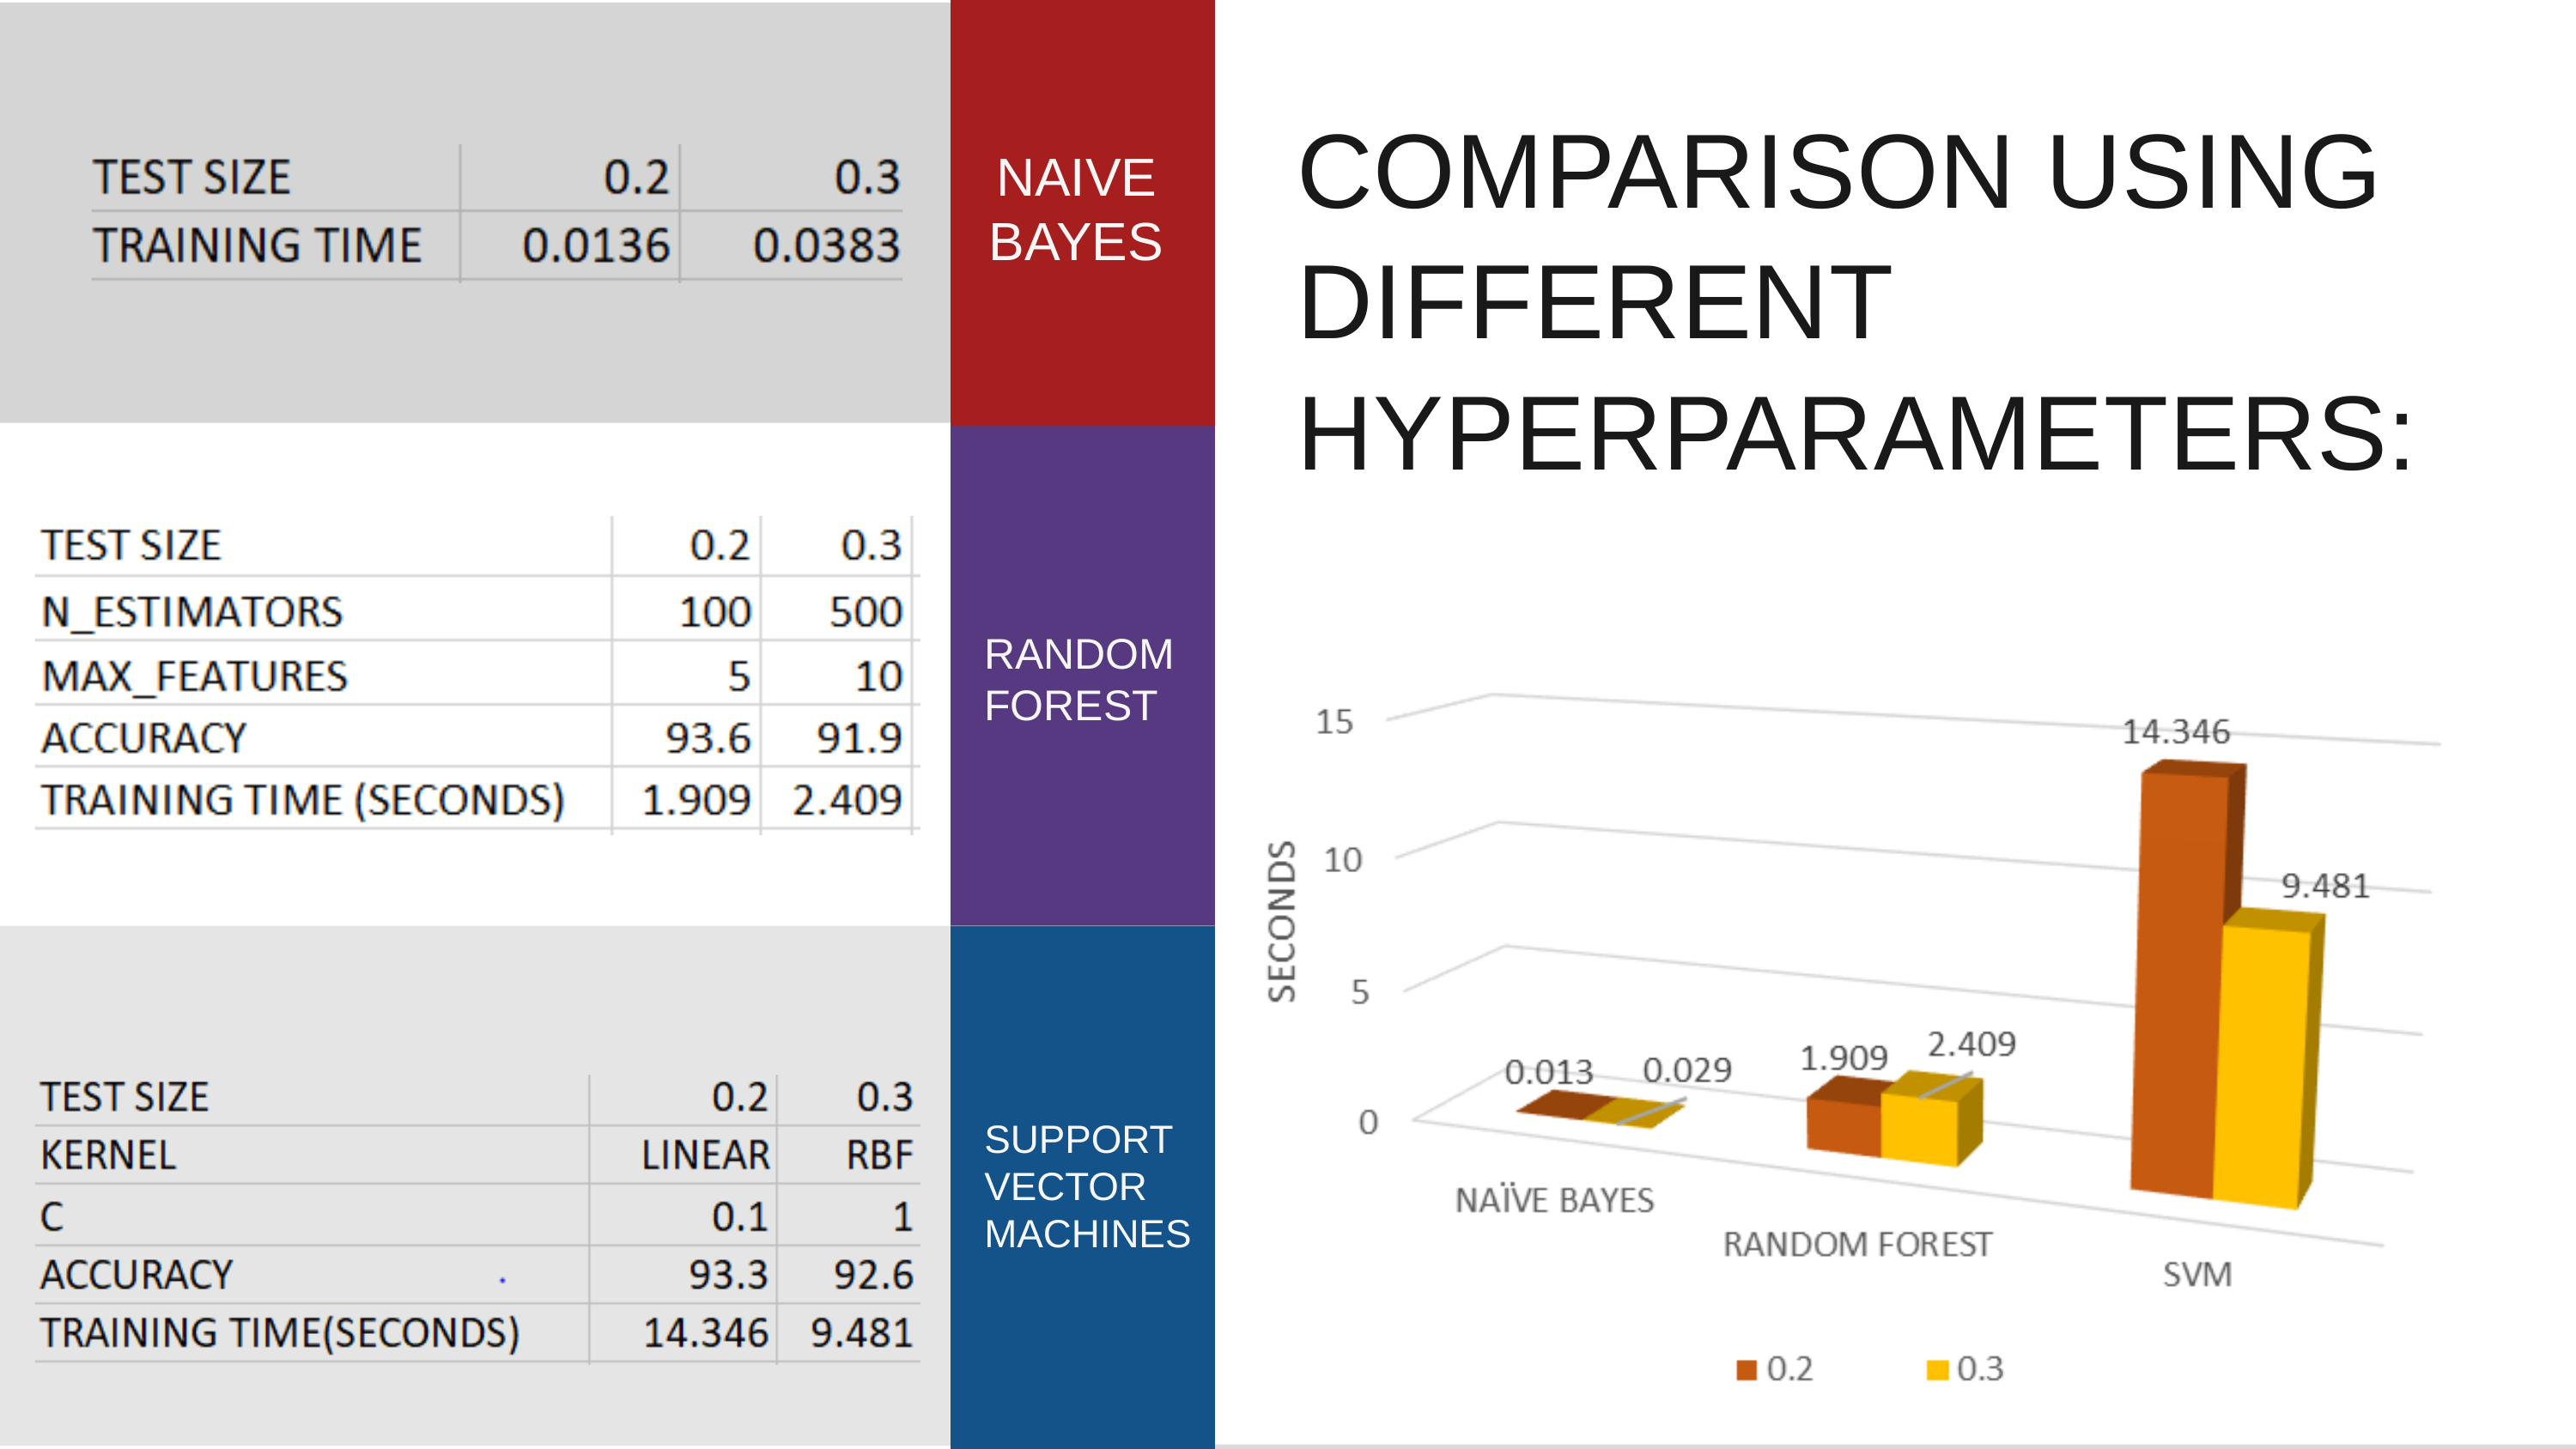

COMPARISON USING DIFFERENT HYPERPARAMETERS:
NAIVE BAYES

RANDOM FOREST

SUPPORT VECTOR MACHINES